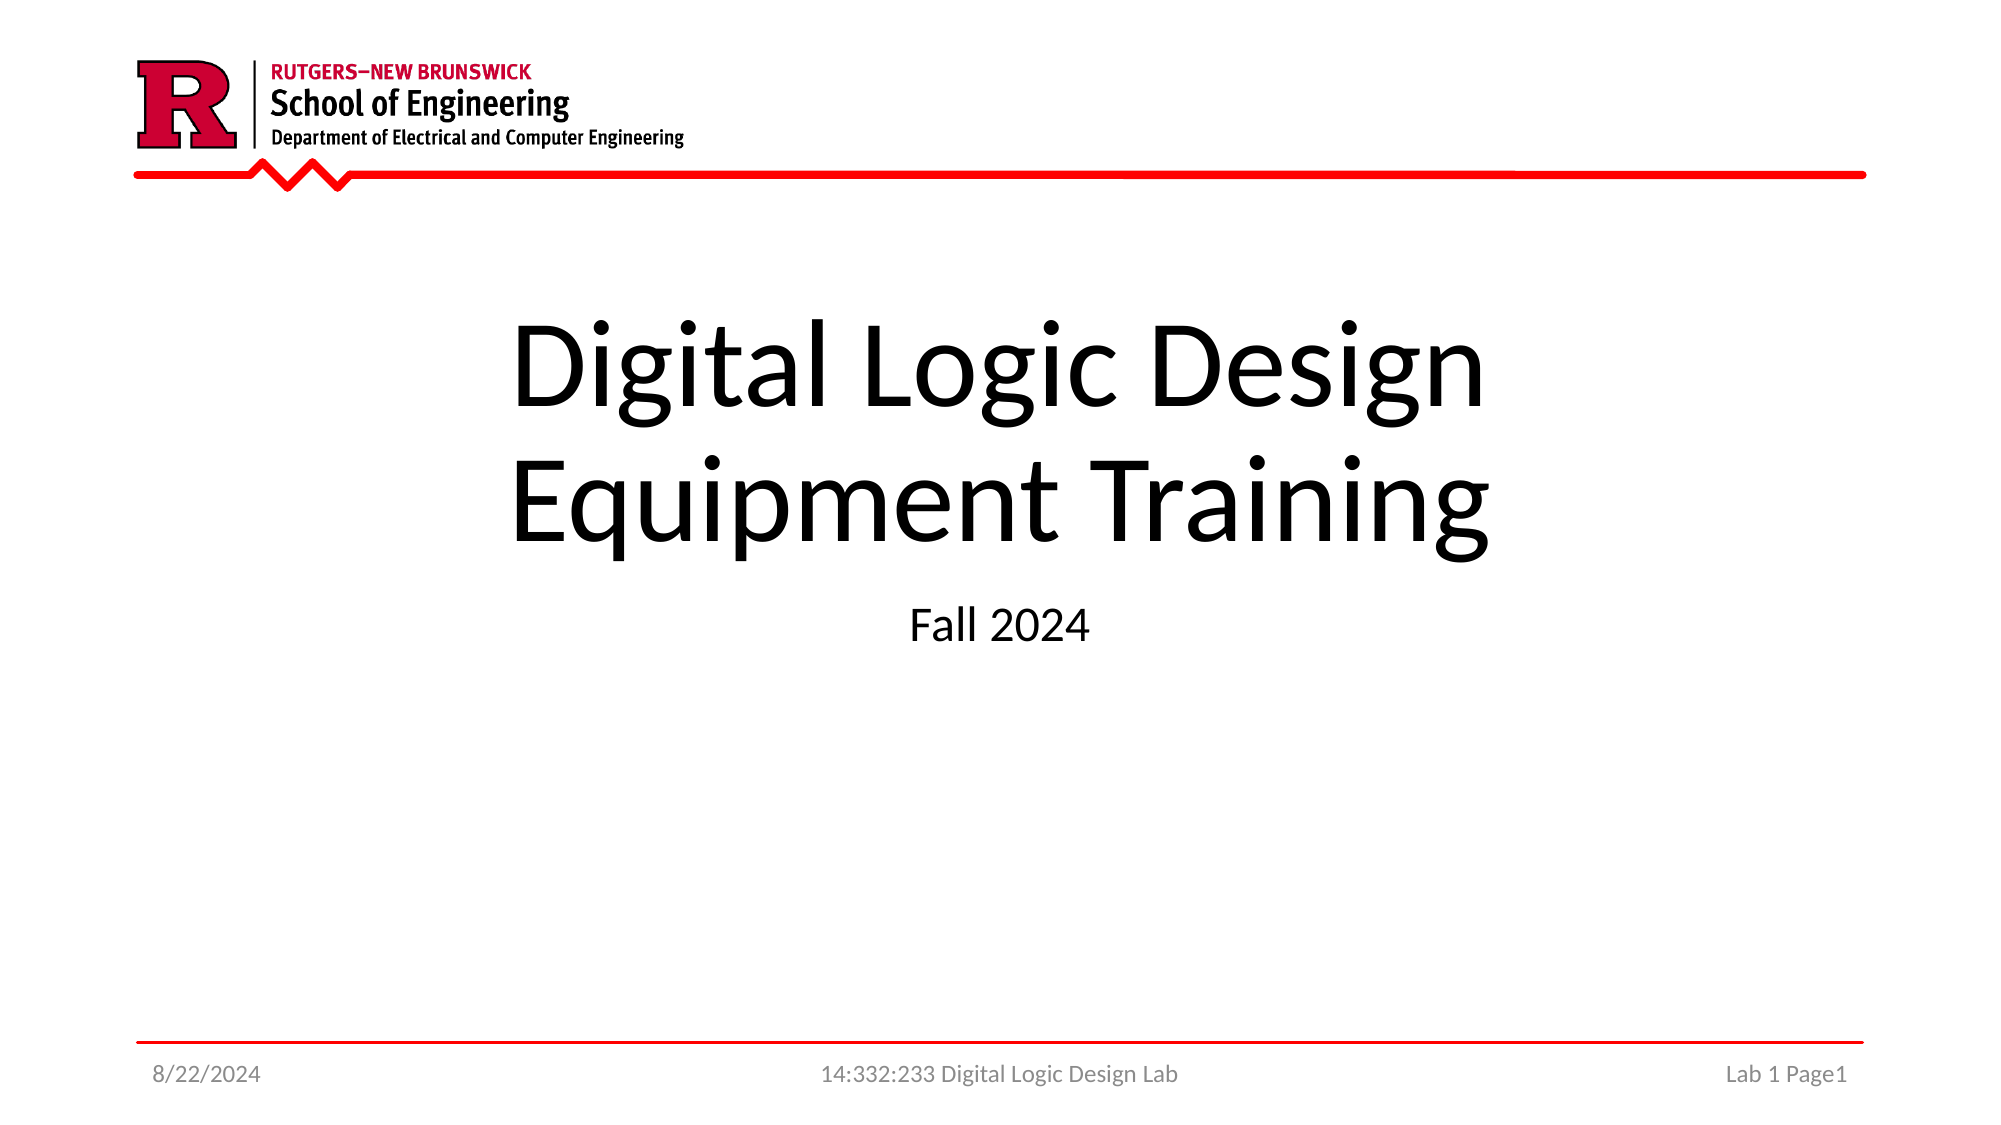

# Digital Logic Design Equipment Training
Fall 2024
8/22/2024
14:332:233 Digital Logic Design Lab
Lab 1 Page1